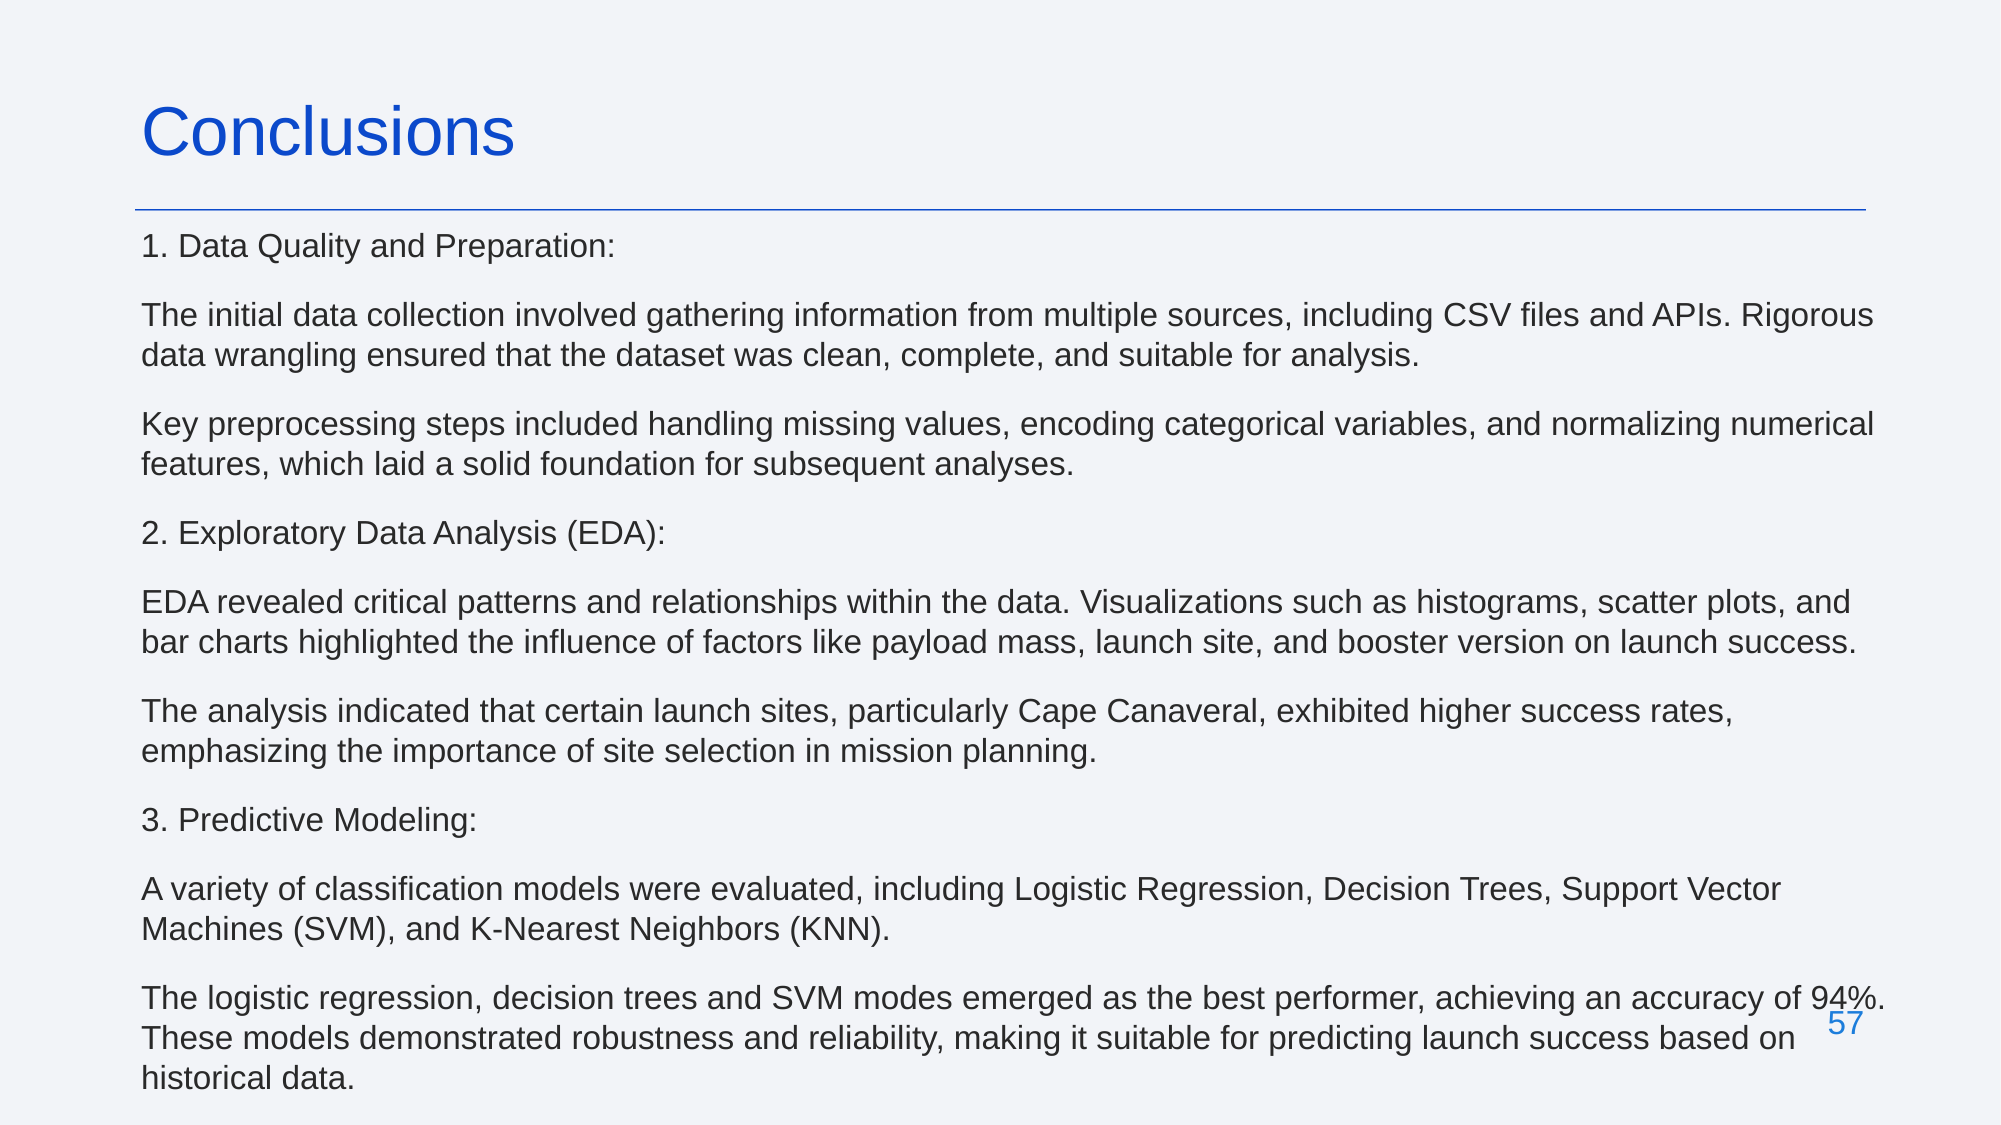

Conclusions
1. Data Quality and Preparation:
The initial data collection involved gathering information from multiple sources, including CSV files and APIs. Rigorous data wrangling ensured that the dataset was clean, complete, and suitable for analysis.
Key preprocessing steps included handling missing values, encoding categorical variables, and normalizing numerical features, which laid a solid foundation for subsequent analyses.
2. Exploratory Data Analysis (EDA):
EDA revealed critical patterns and relationships within the data. Visualizations such as histograms, scatter plots, and bar charts highlighted the influence of factors like payload mass, launch site, and booster version on launch success.
The analysis indicated that certain launch sites, particularly Cape Canaveral, exhibited higher success rates, emphasizing the importance of site selection in mission planning.
3. Predictive Modeling:
A variety of classification models were evaluated, including Logistic Regression, Decision Trees, Support Vector Machines (SVM), and K-Nearest Neighbors (KNN).
The logistic regression, decision trees and SVM modes emerged as the best performer, achieving an accuracy of 94%. These models demonstrated robustness and reliability, making it suitable for predicting launch success based on historical data.

57